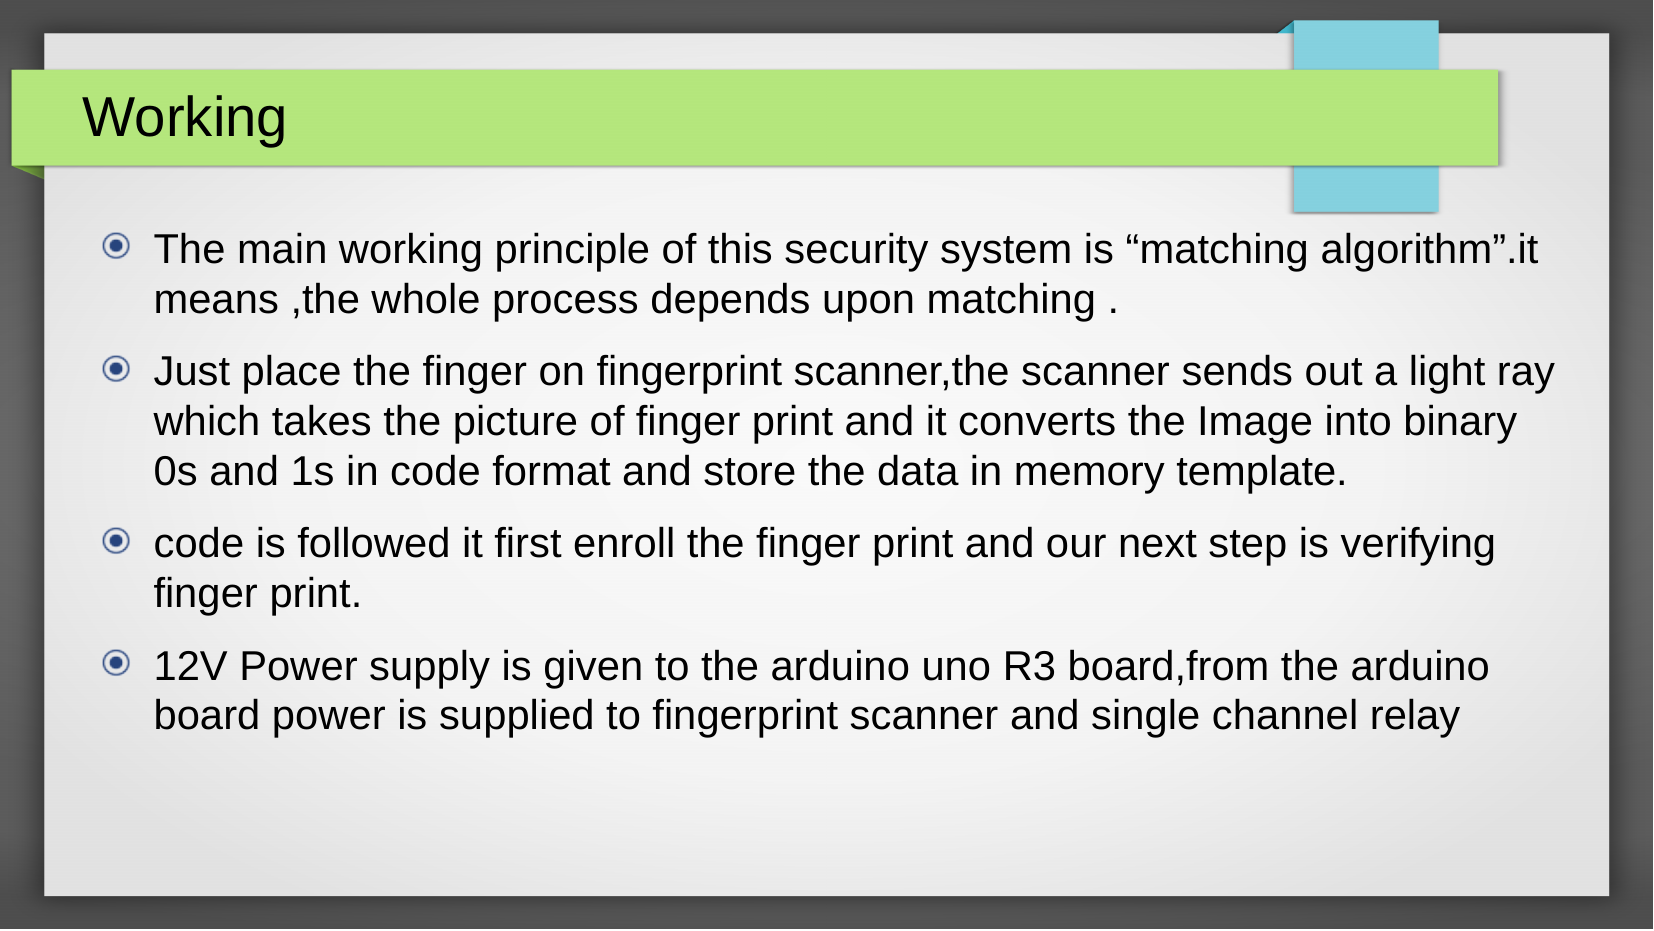

Working
The main working principle of this security system is “matching algorithm”.it means ,the whole process depends upon matching .
Just place the finger on fingerprint scanner,the scanner sends out a light ray which takes the picture of finger print and it converts the Image into binary 0s and 1s in code format and store the data in memory template.
code is followed it first enroll the finger print and our next step is verifying finger print.
12V Power supply is given to the arduino uno R3 board,from the arduino board power is supplied to fingerprint scanner and single channel relay